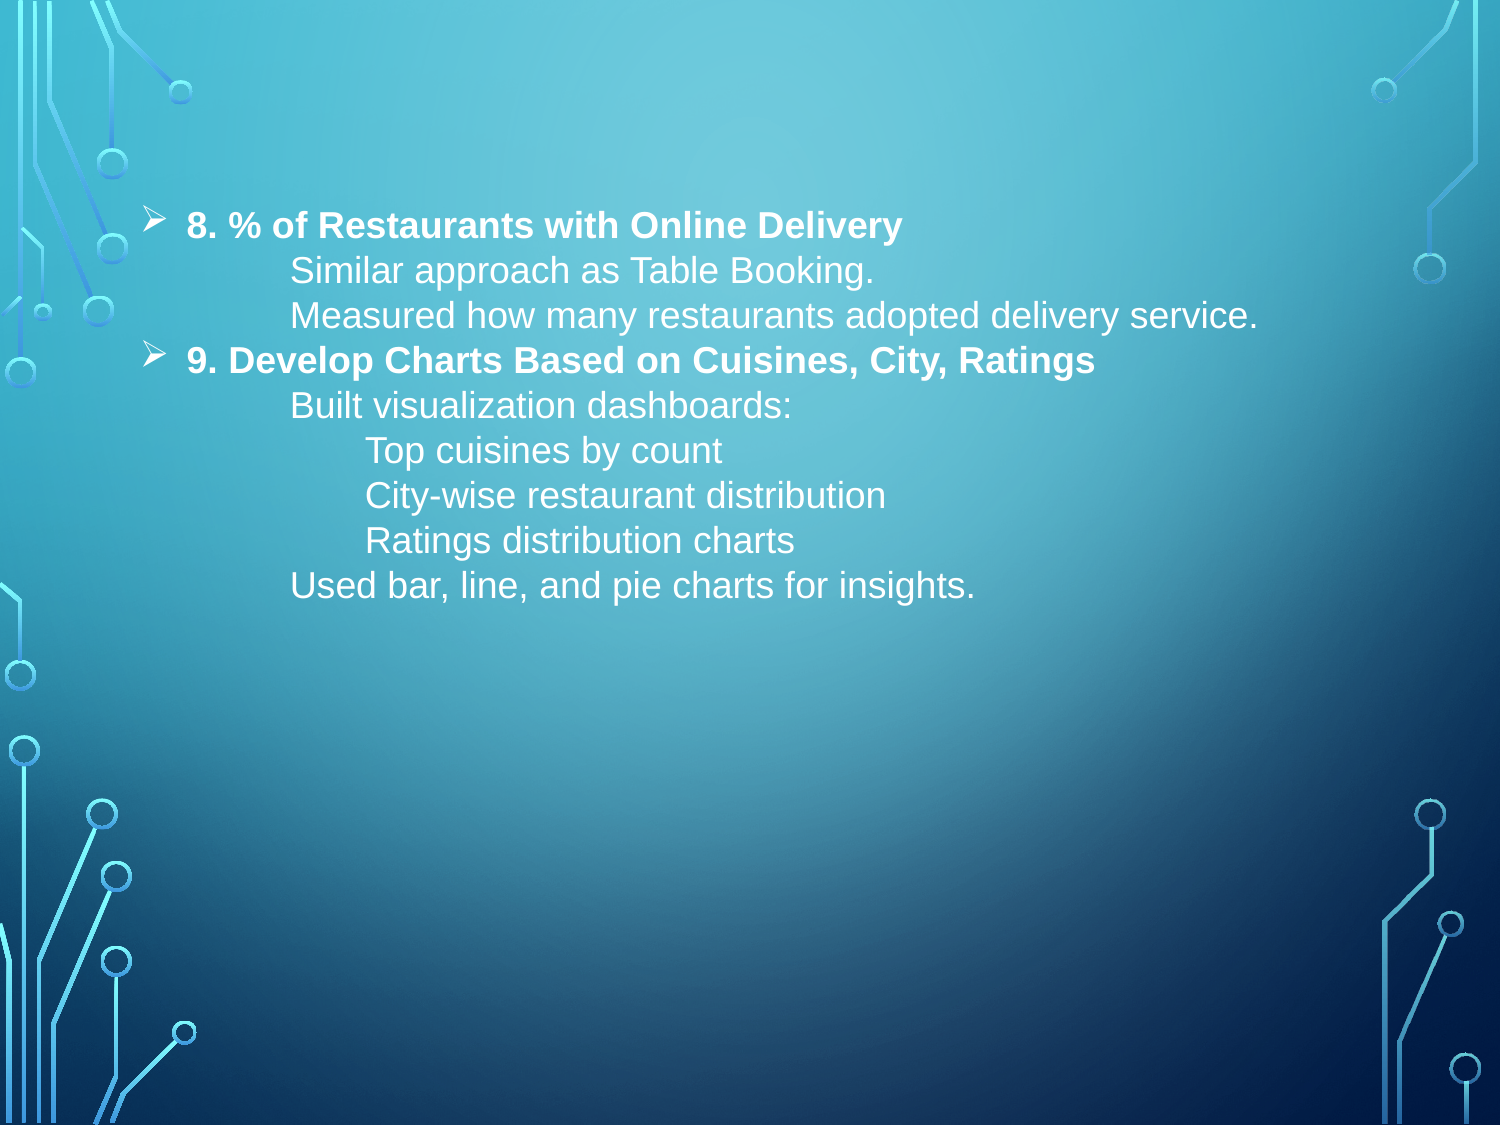

8. % of Restaurants with Online Delivery
	Similar approach as Table Booking.
	Measured how many restaurants adopted delivery service.
9. Develop Charts Based on Cuisines, City, Ratings
	Built visualization dashboards:
	Top cuisines by count
	City-wise restaurant distribution
	Ratings distribution charts
	Used bar, line, and pie charts for insights.